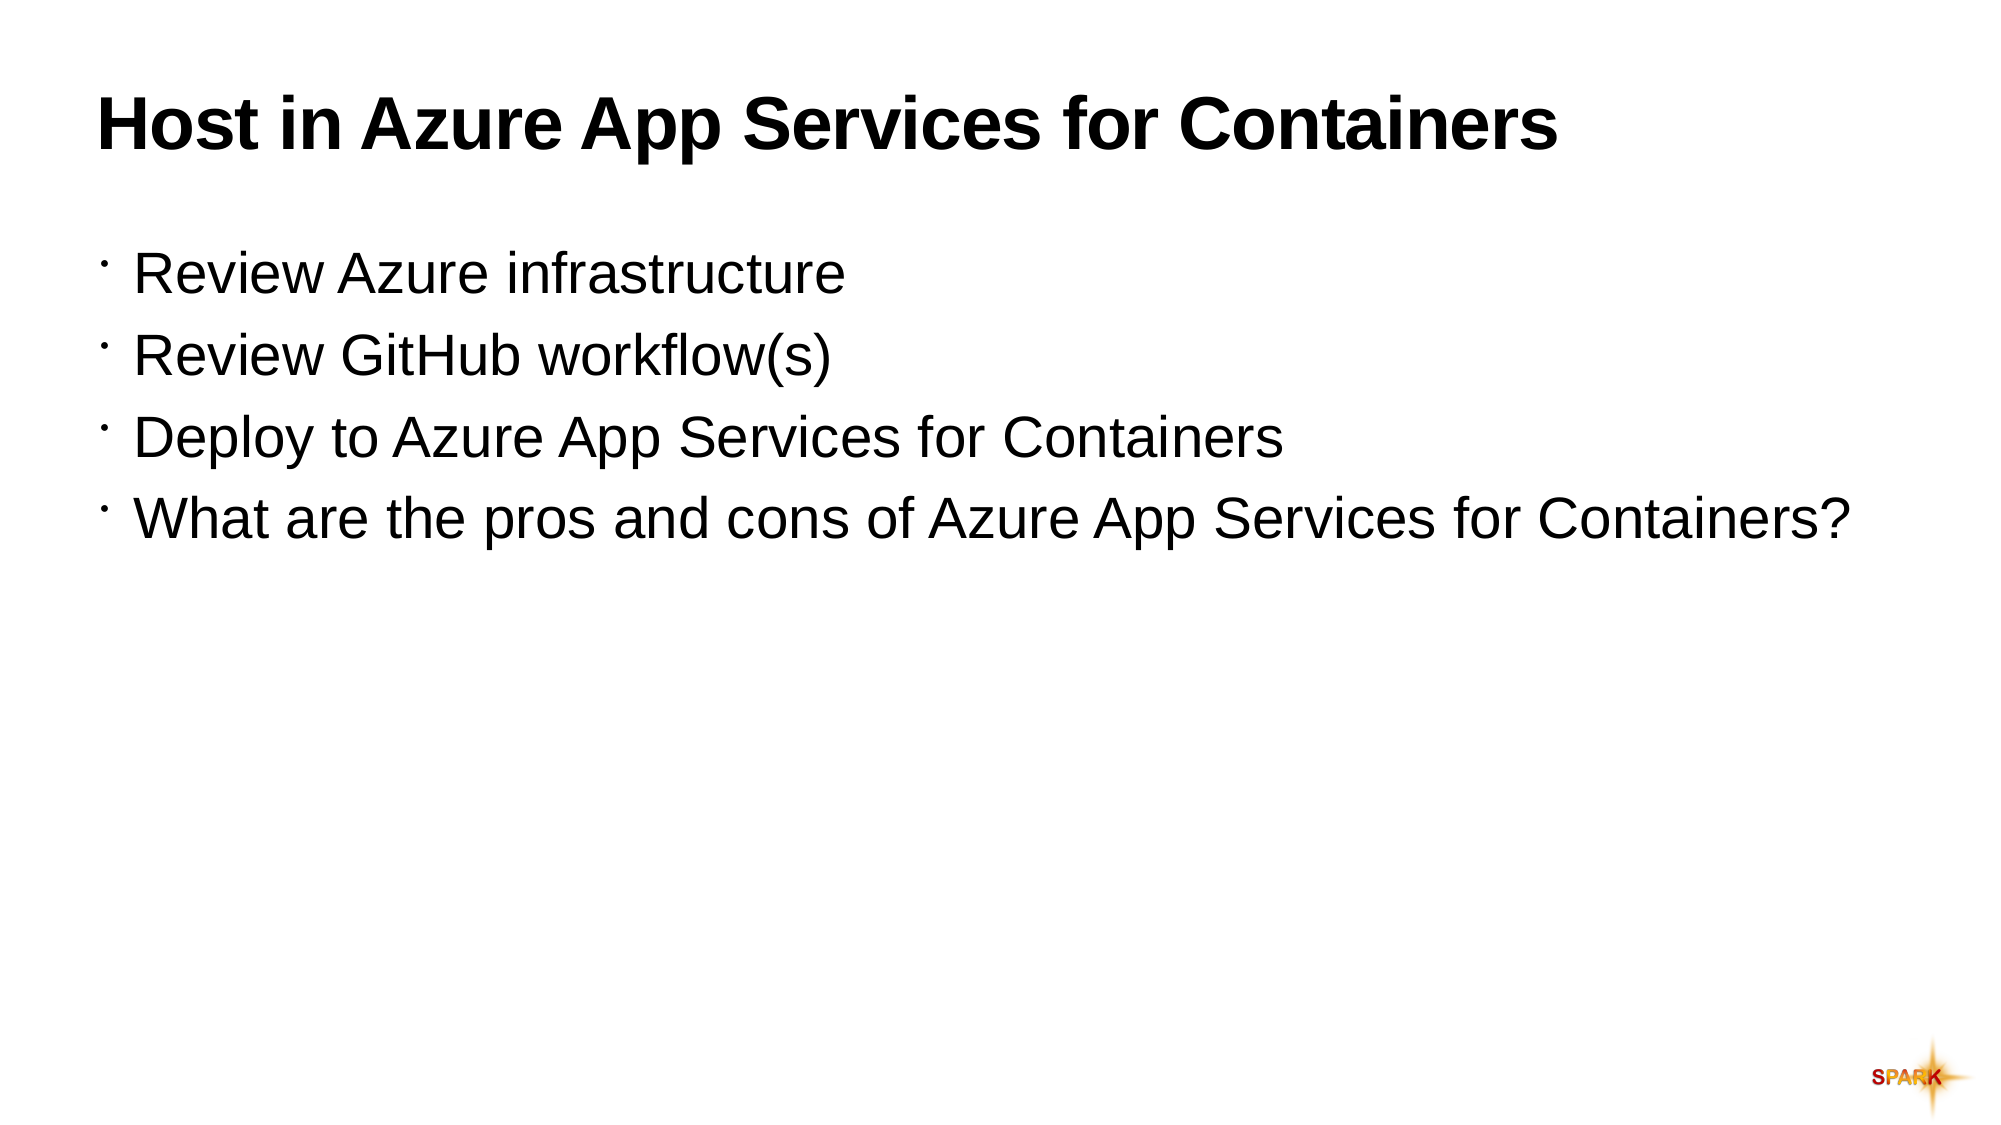

# Host in Azure App Services for Containers
Review Azure infrastructure
Review GitHub workflow(s)
Deploy to Azure App Services for Containers
What are the pros and cons of Azure App Services for Containers?